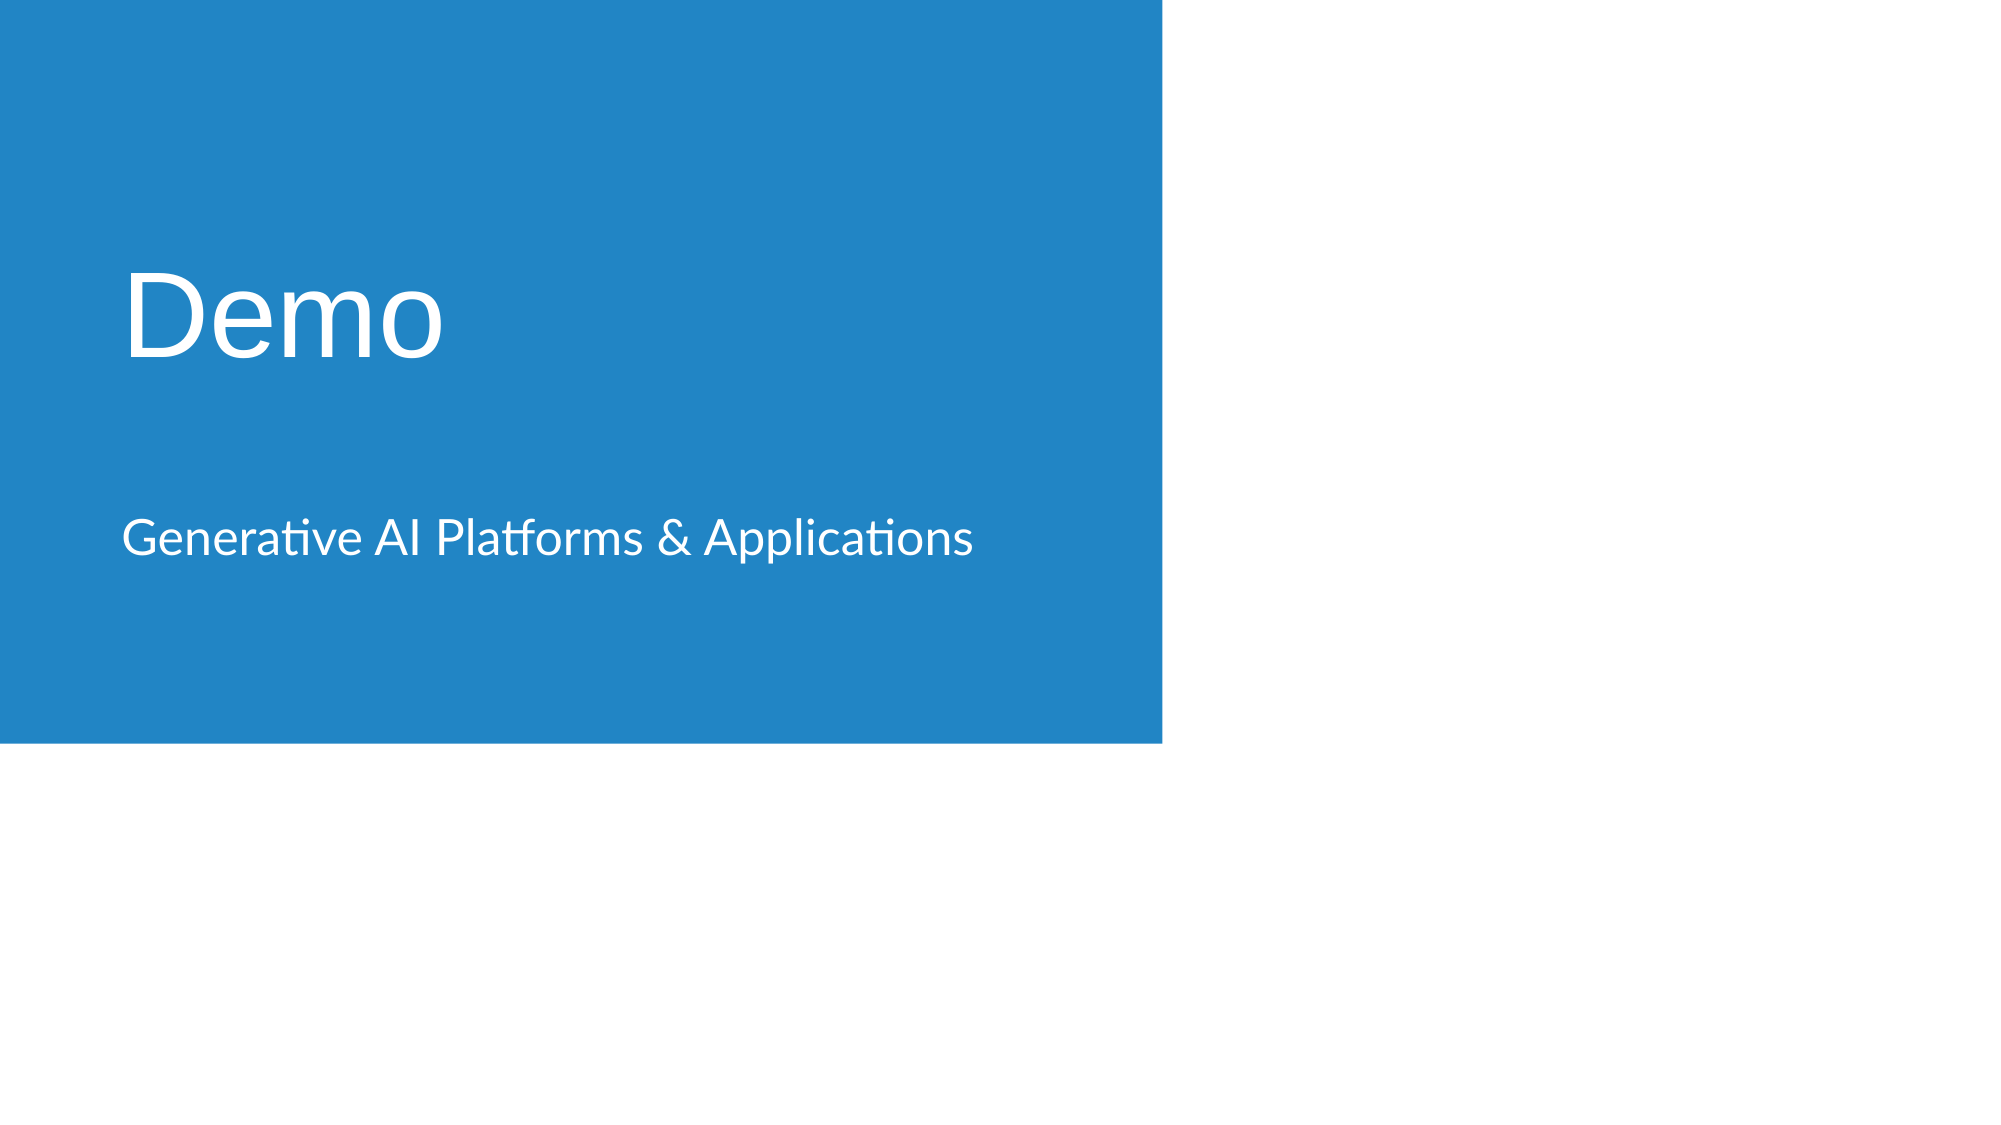

# Demo
Generative AI Platforms & Applications